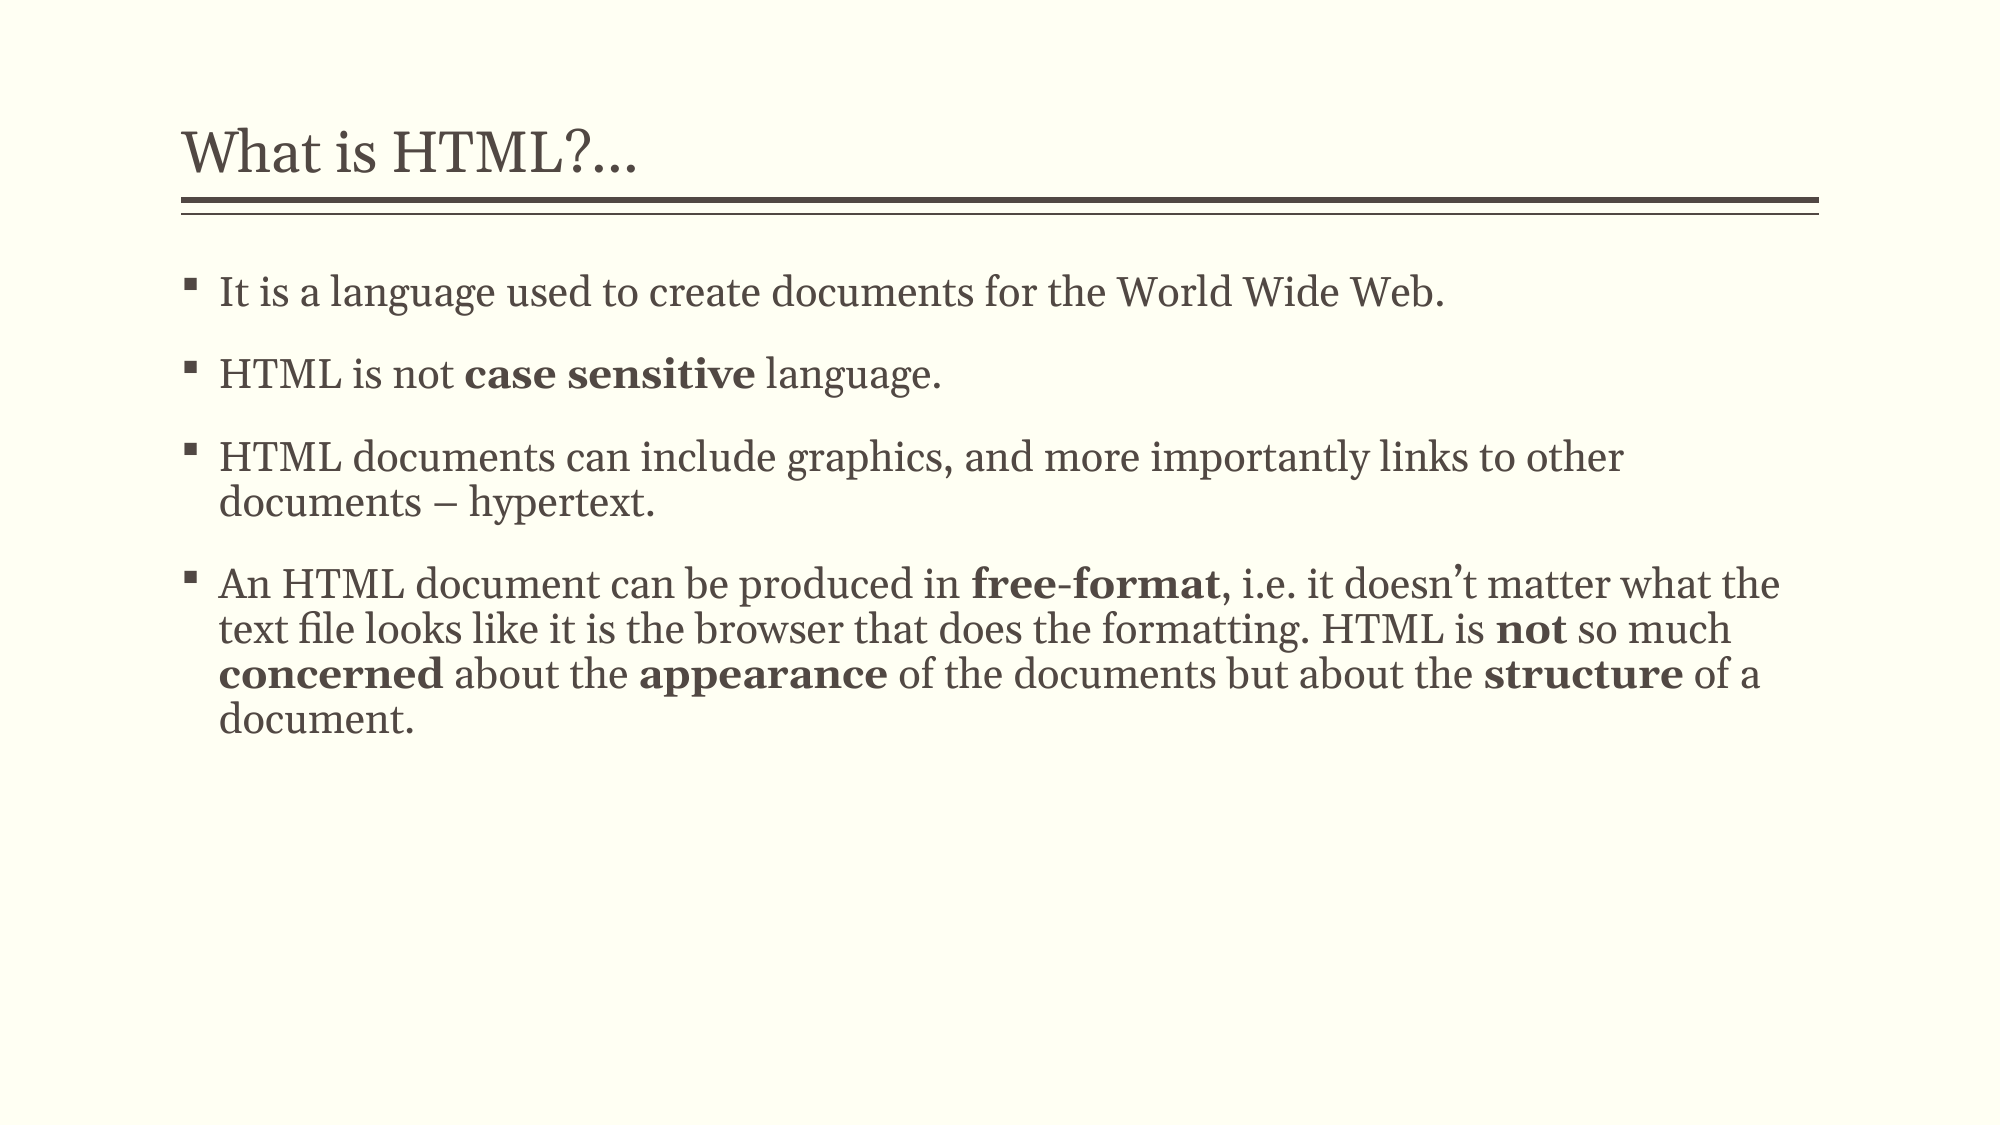

# What is HTML?...
It is a language used to create documents for the World Wide Web.
HTML is not case sensitive language.
HTML documents can include graphics, and more importantly links to other documents – hypertext.
An HTML document can be produced in free-format, i.e. it doesn’t matter what the text file looks like it is the browser that does the formatting. HTML is not so much concerned about the appearance of the documents but about the structure of a document.